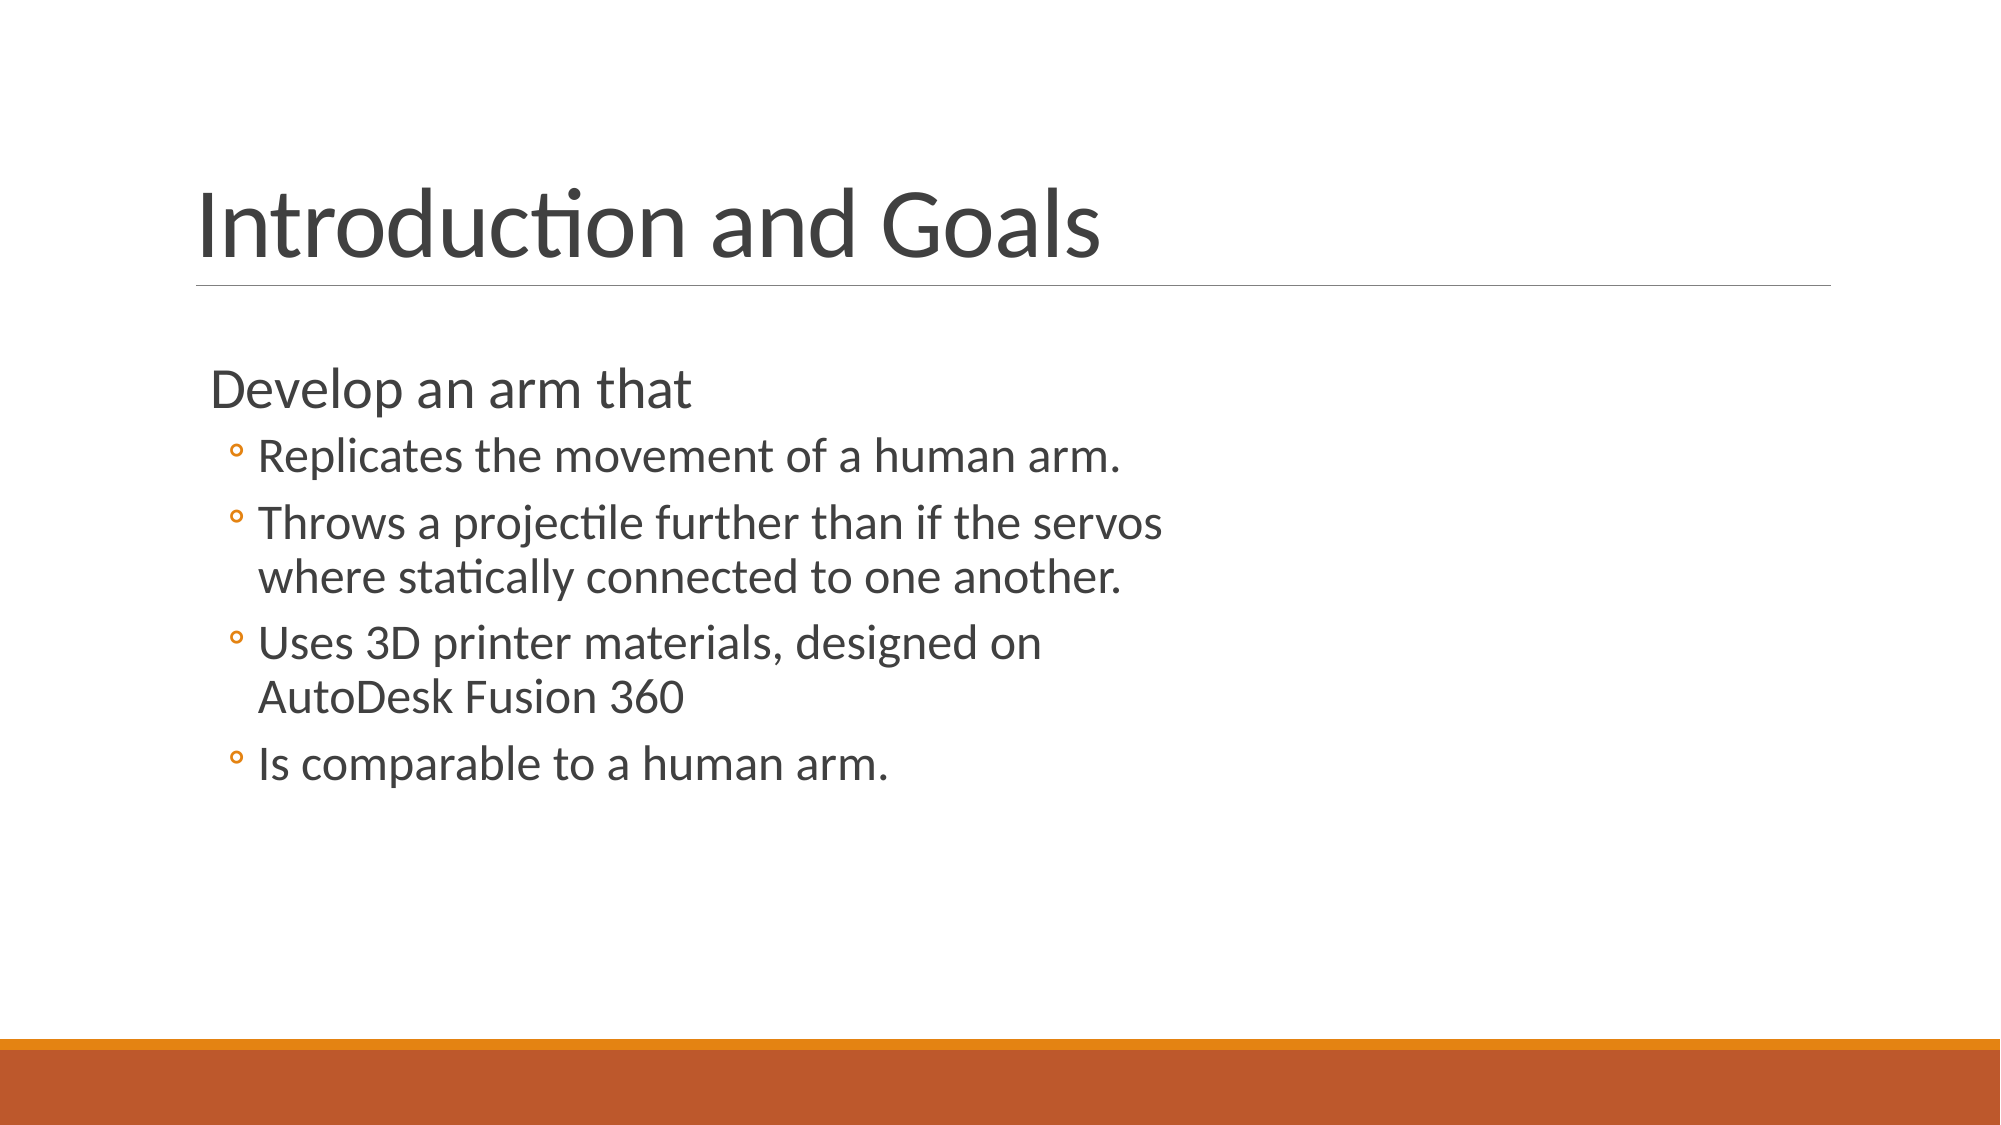

# Introduction and Goals
Develop an arm that
Replicates the movement of a human arm.
Throws a projectile further than if the servos where statically connected to one another.
Uses 3D printer materials, designed on AutoDesk Fusion 360
Is comparable to a human arm.